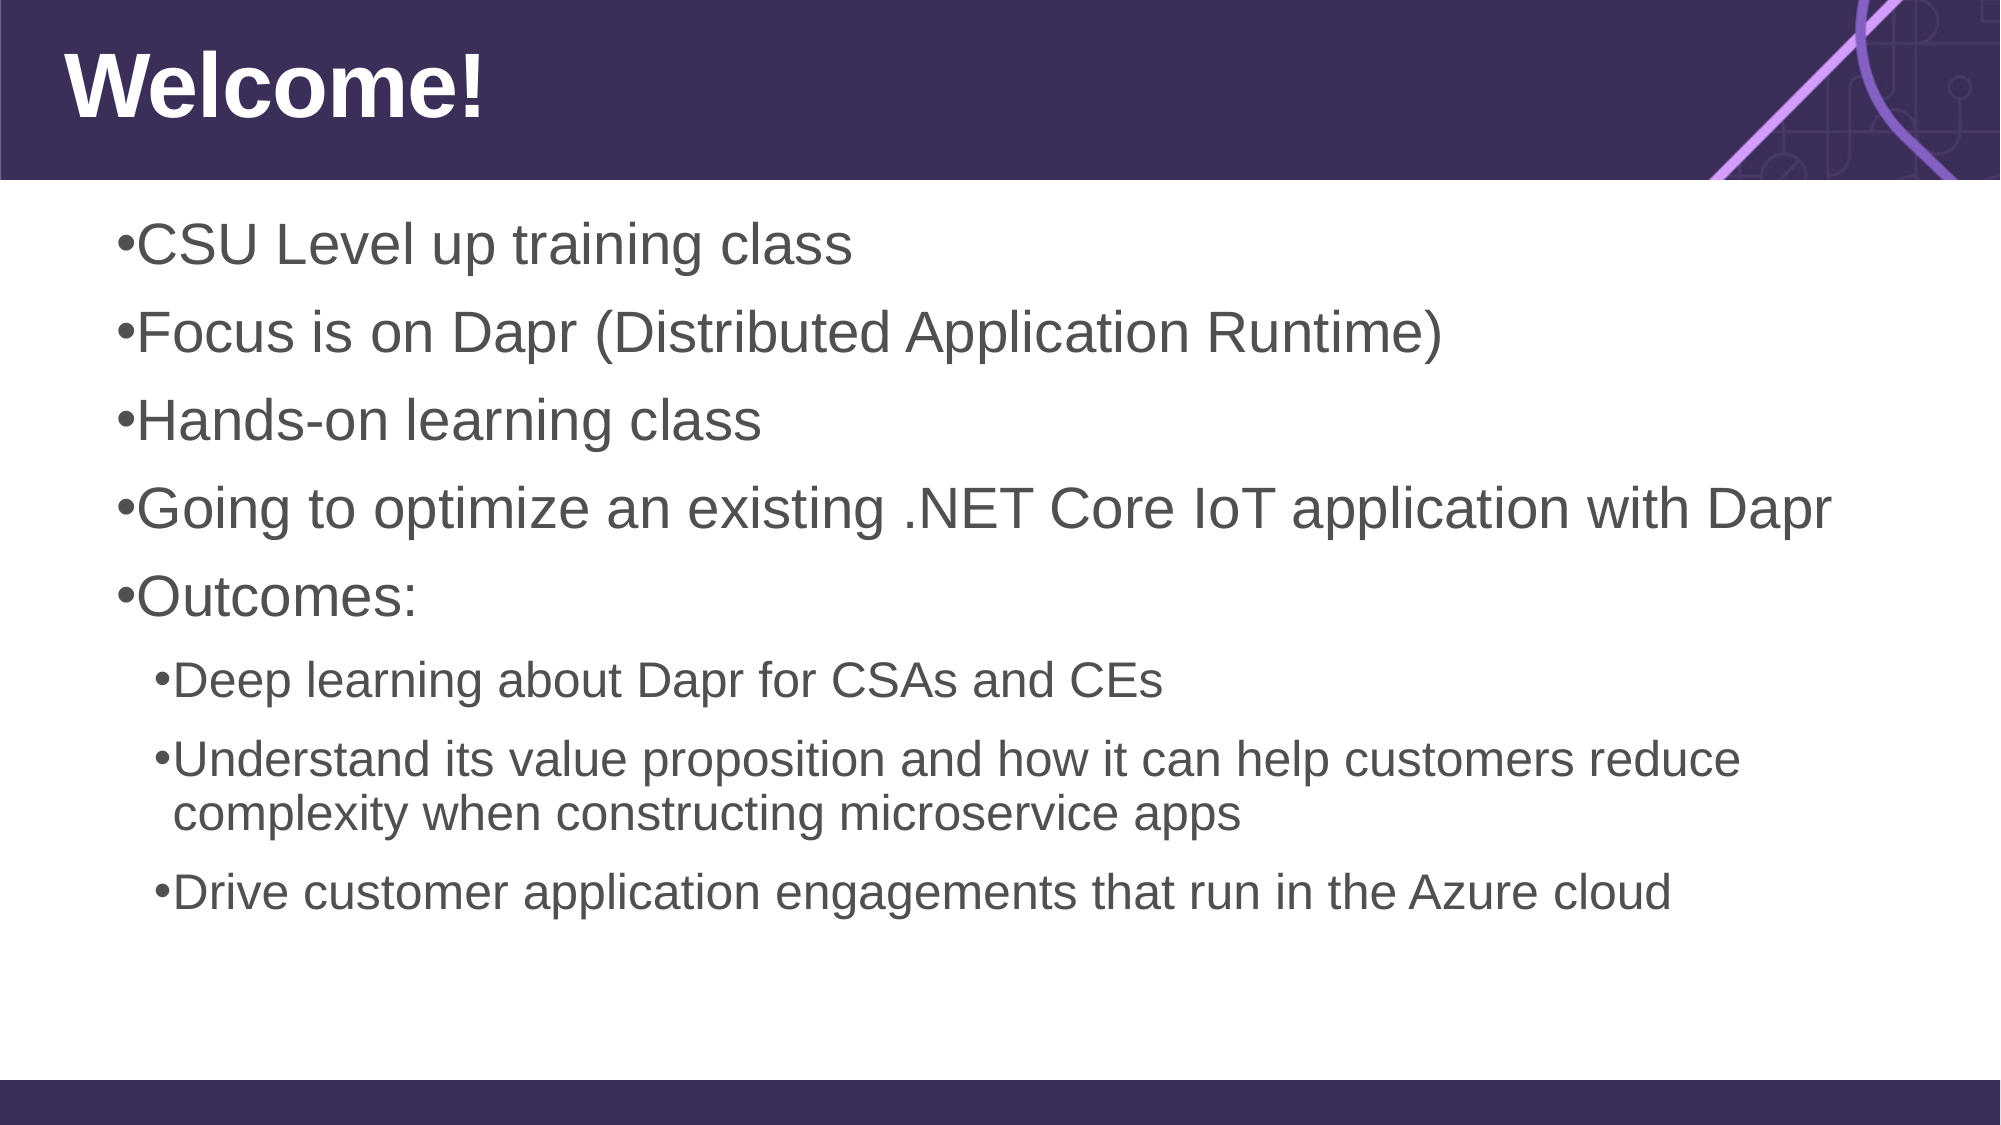

# Welcome!
CSU Level up training class
Focus is on Dapr (Distributed Application Runtime)
Hands-on learning class
Going to optimize an existing .NET Core IoT application with Dapr
Outcomes:
Deep learning about Dapr for CSAs and CEs
Understand its value proposition and how it can help customers reduce  complexity when constructing microservice apps
Drive customer application engagements that run in the Azure cloud